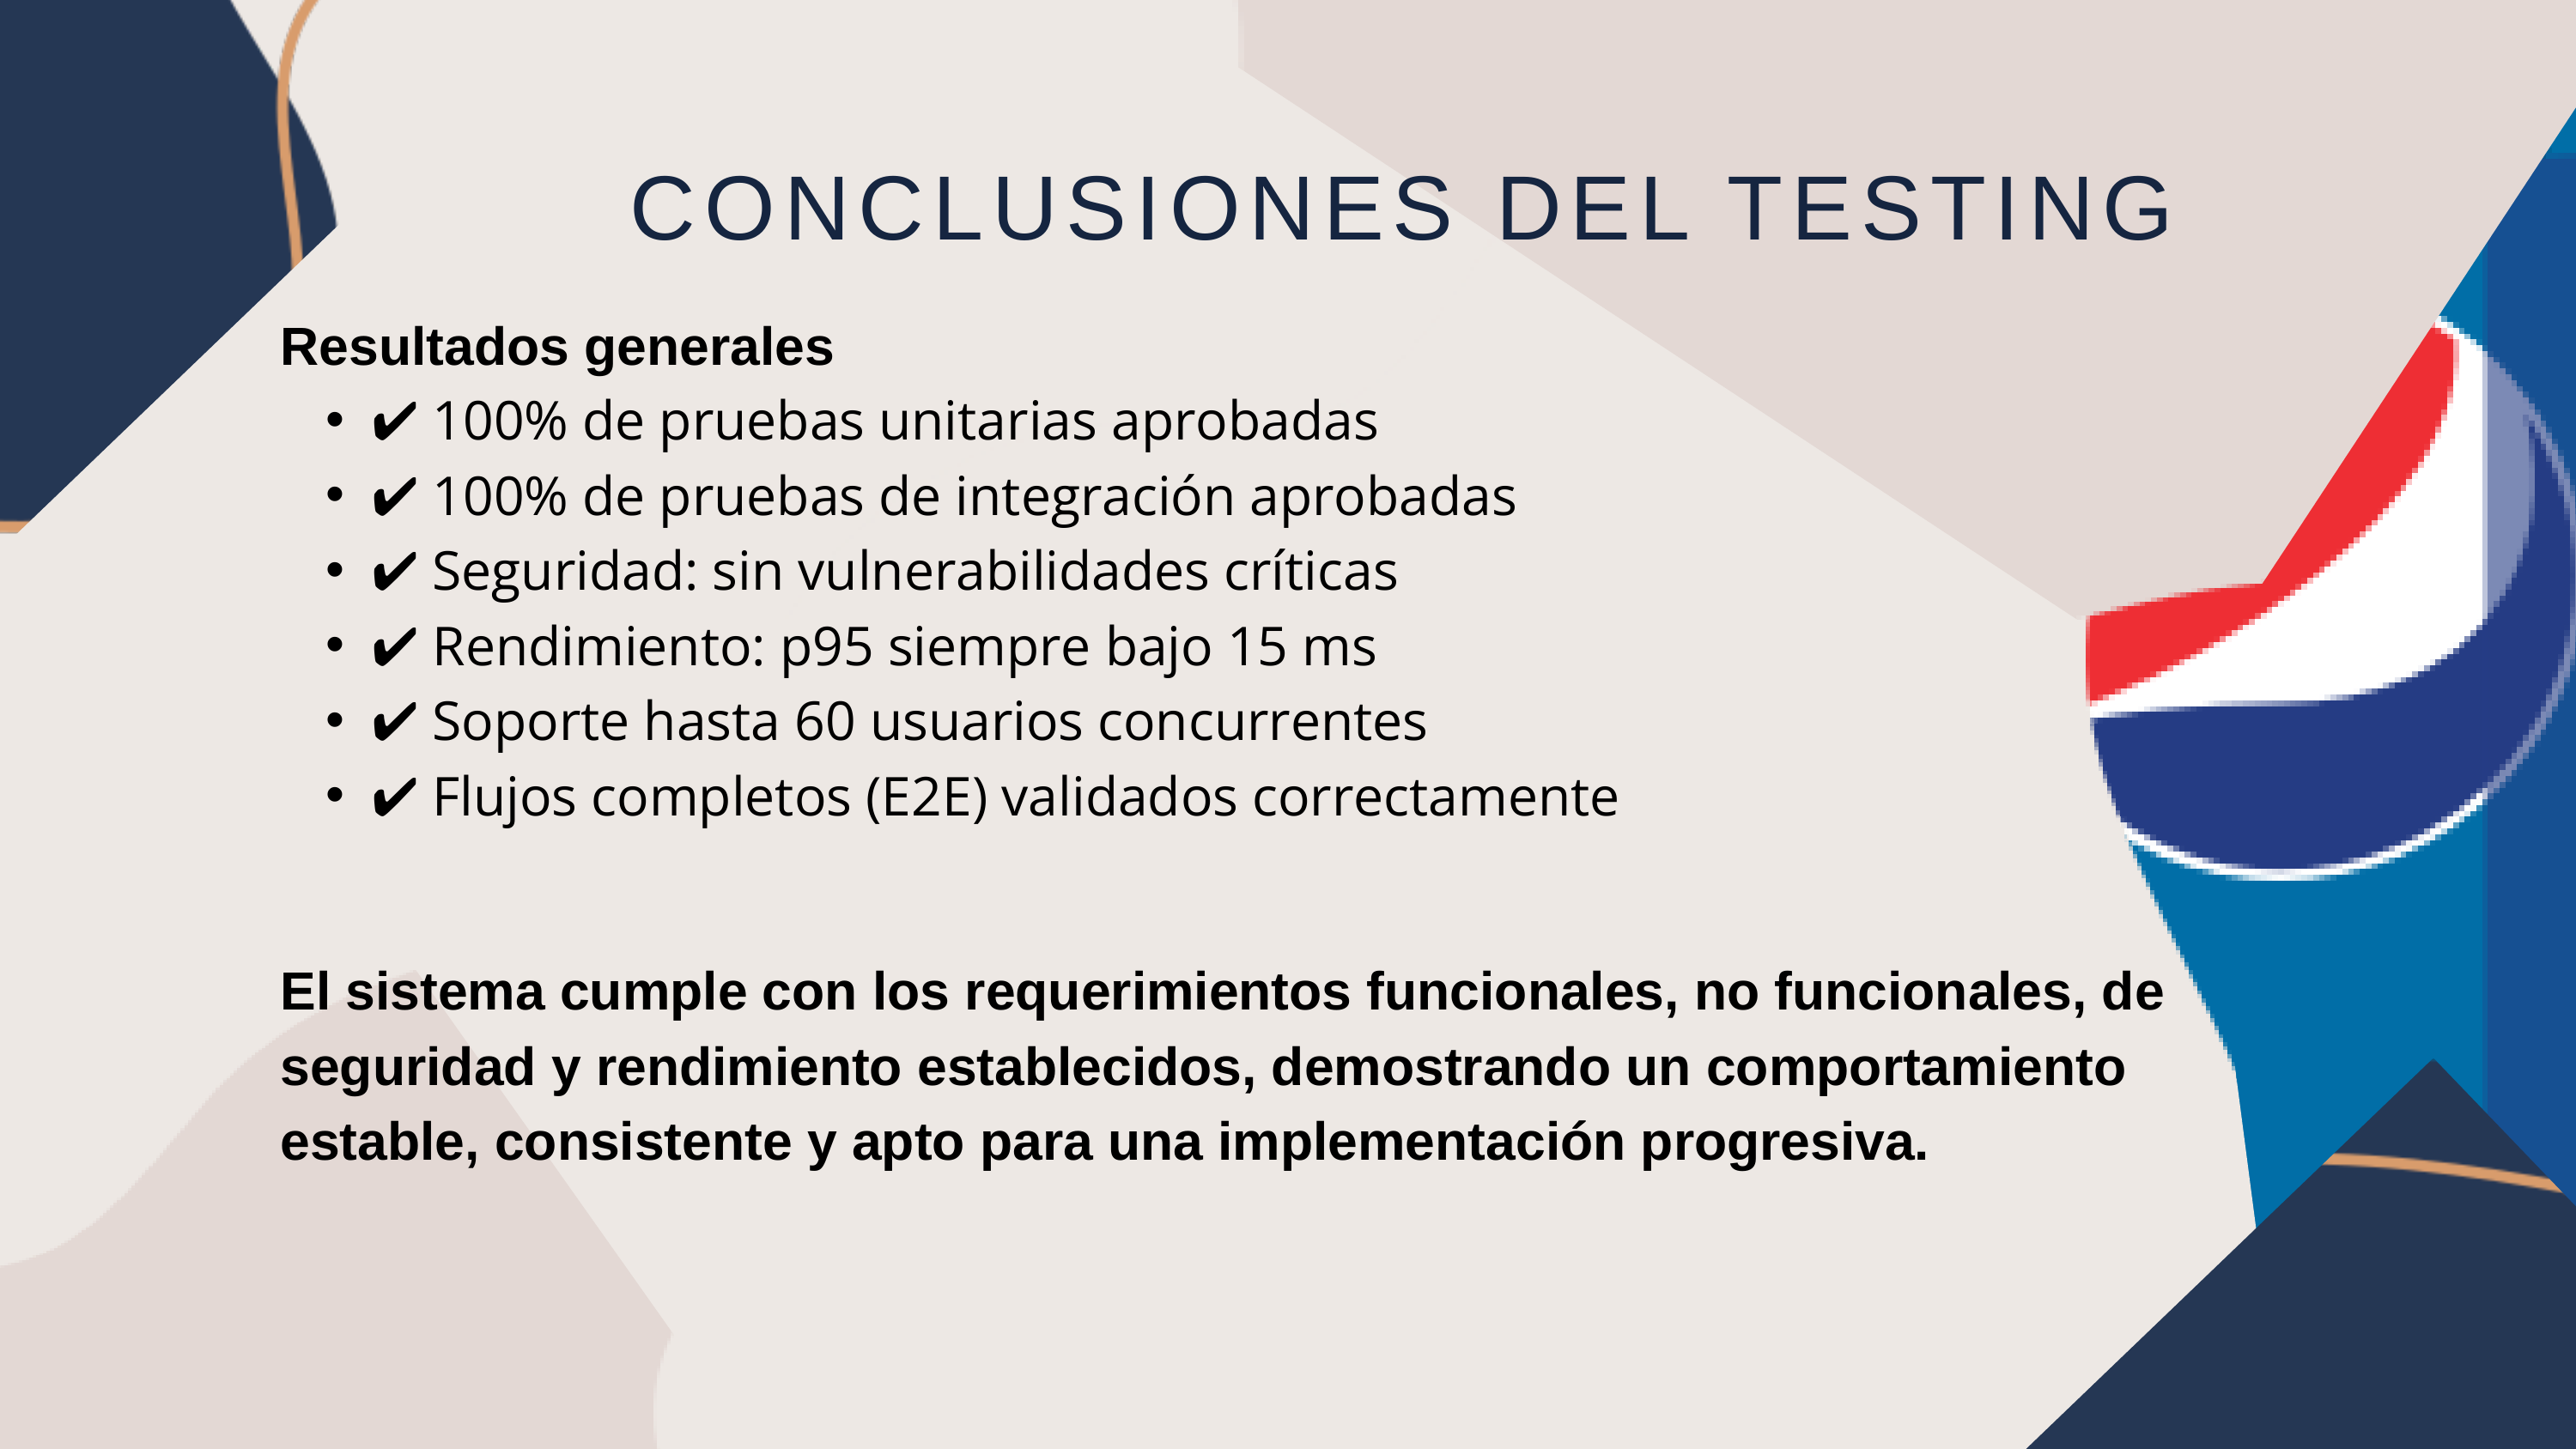

CONCLUSIONES DEL TESTING
Resultados generales
✔ 100% de pruebas unitarias aprobadas
✔ 100% de pruebas de integración aprobadas
✔ Seguridad: sin vulnerabilidades críticas
✔ Rendimiento: p95 siempre bajo 15 ms
✔ Soporte hasta 60 usuarios concurrentes
✔ Flujos completos (E2E) validados correctamente

El sistema cumple con los requerimientos funcionales, no funcionales, de seguridad y rendimiento establecidos, demostrando un comportamiento estable, consistente y apto para una implementación progresiva.